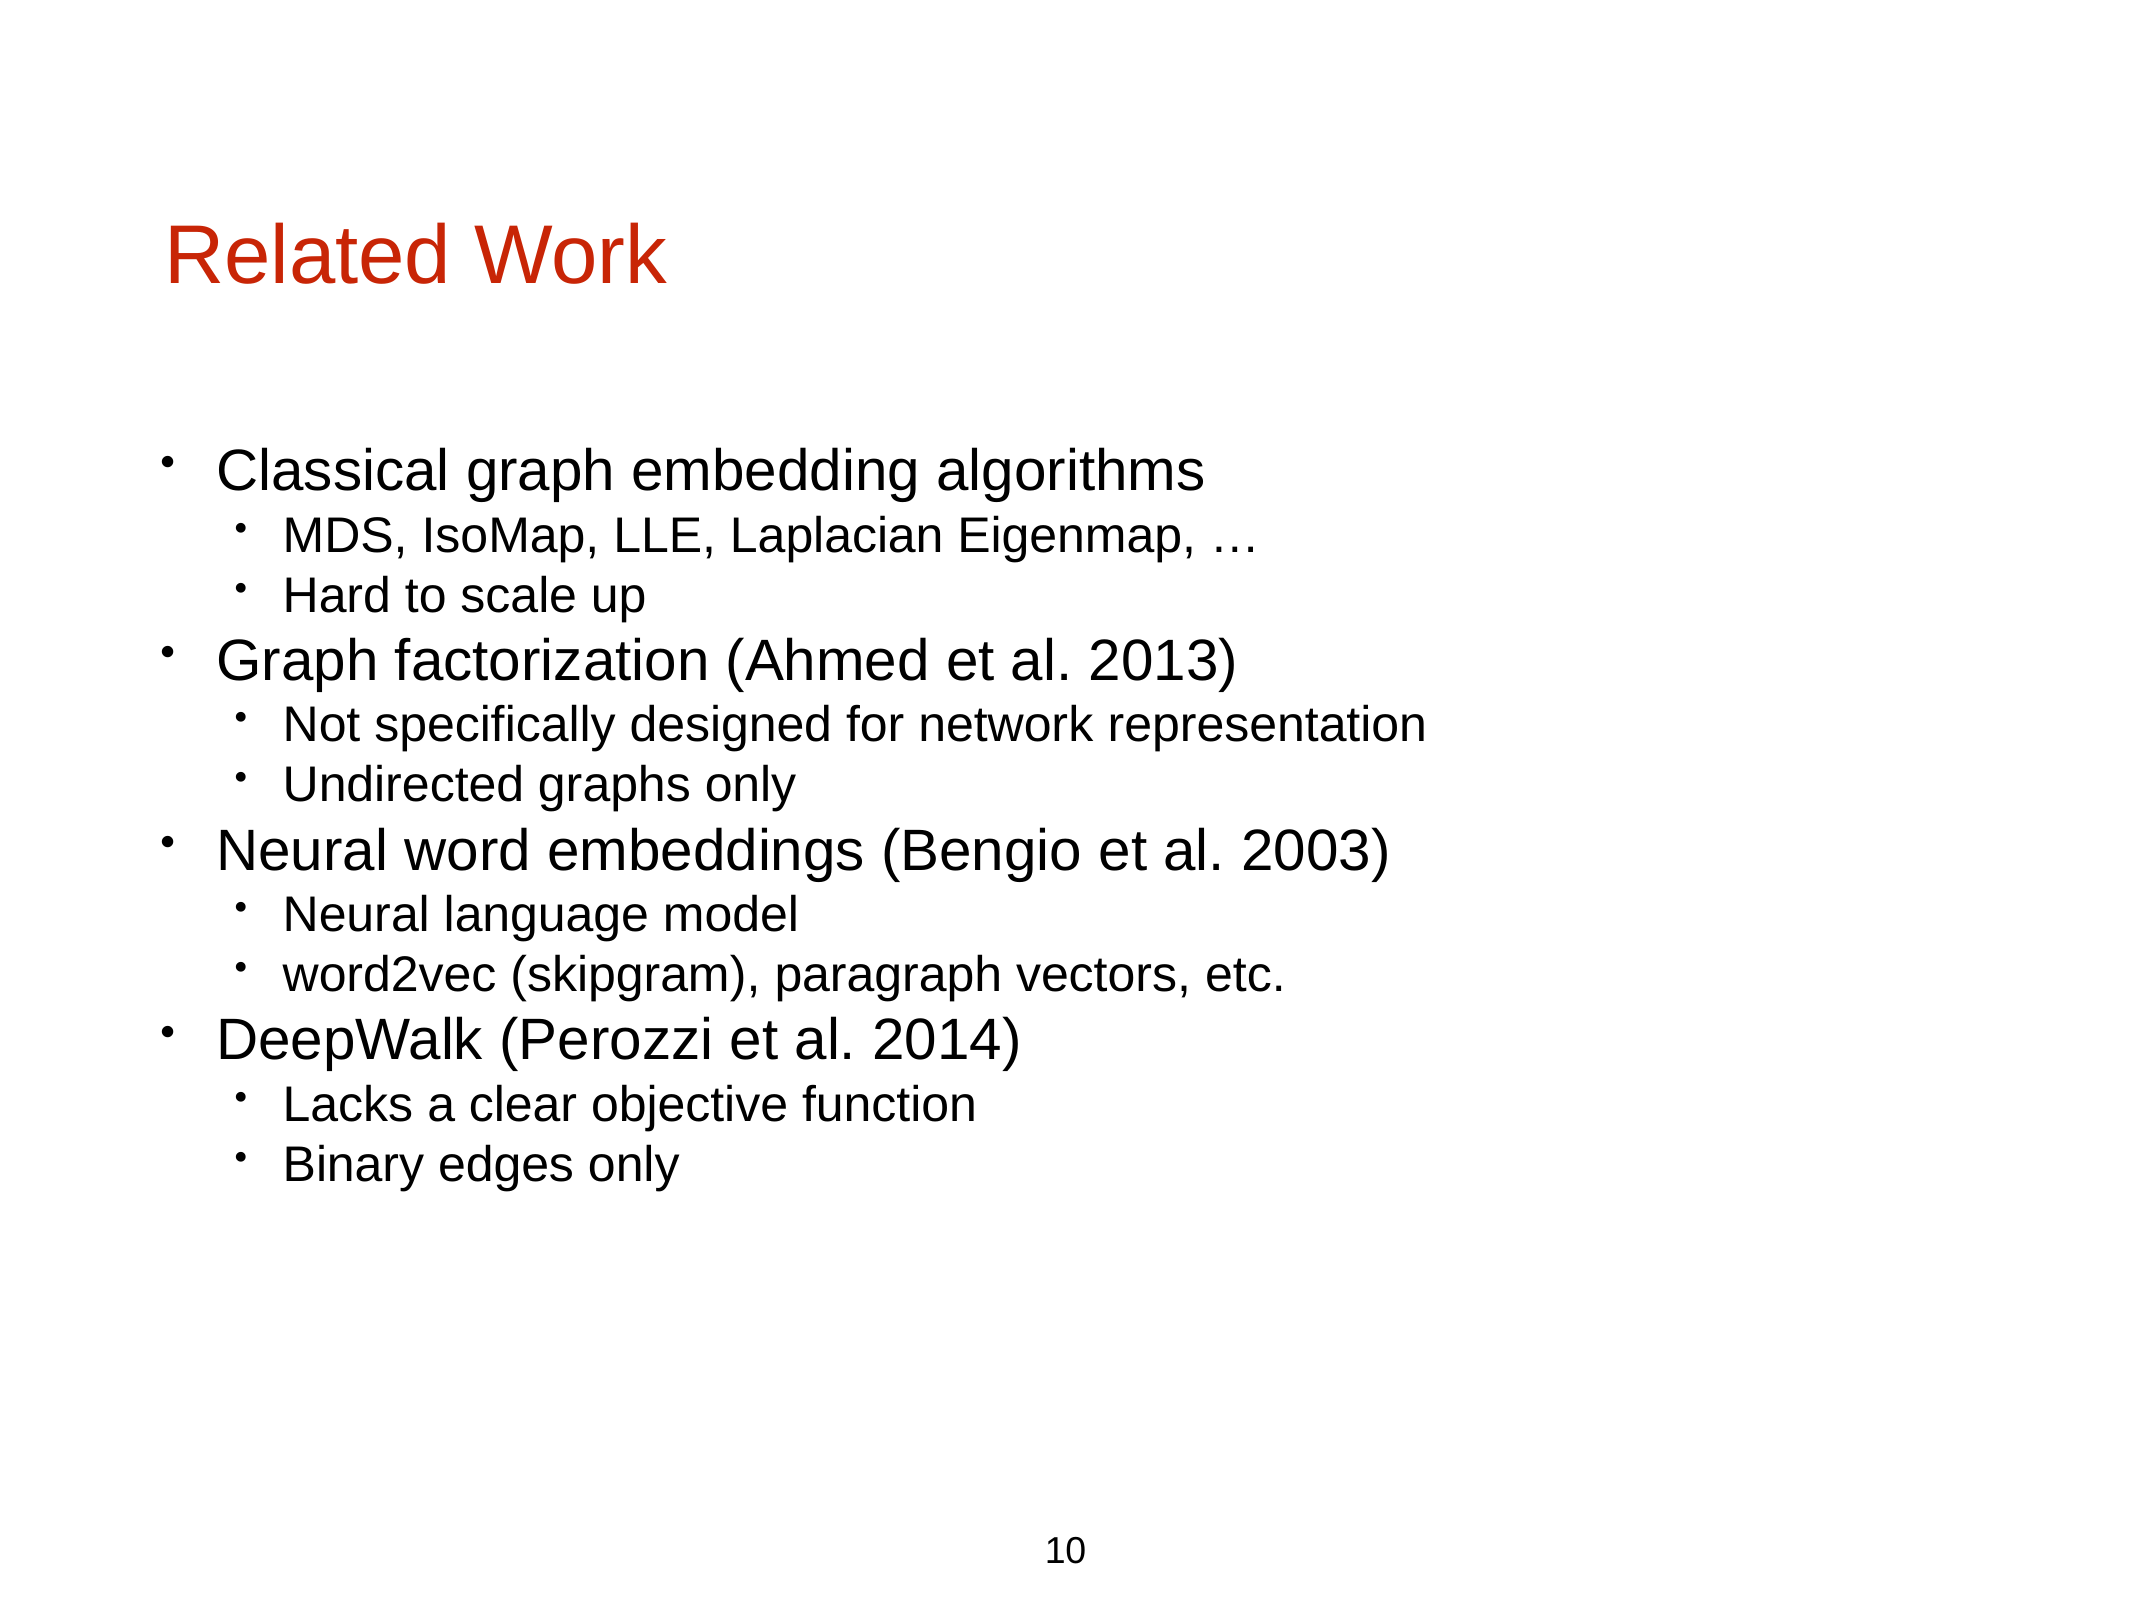

# Related Work
Classical graph embedding algorithms
MDS, IsoMap, LLE, Laplacian Eigenmap, …
Hard to scale up
Graph factorization (Ahmed et al. 2013)
Not specifically designed for network representation
Undirected graphs only
Neural word embeddings (Bengio et al. 2003)
Neural language model
word2vec (skipgram), paragraph vectors, etc.
DeepWalk (Perozzi et al. 2014)
Lacks a clear objective function
Binary edges only
10